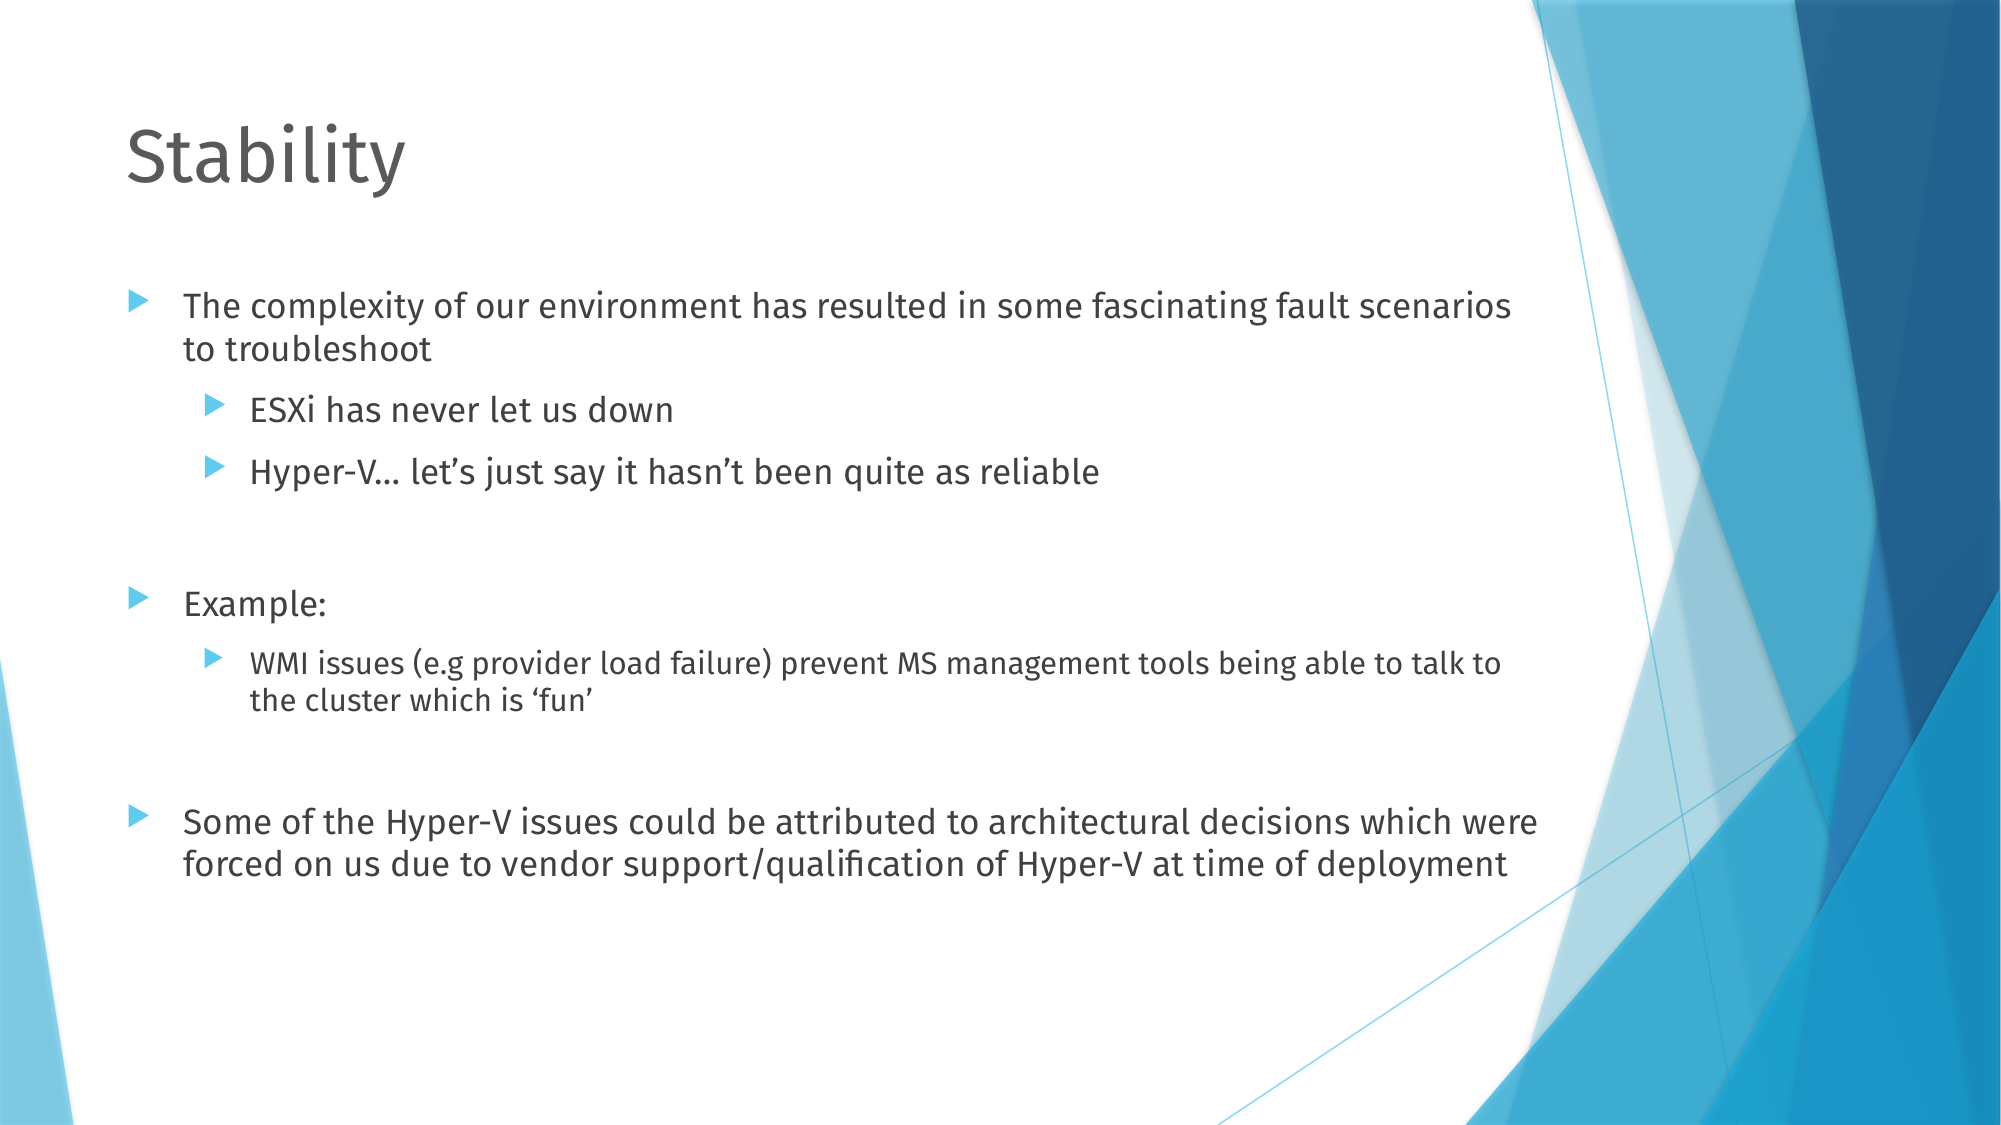

# Stability
The complexity of our environment has resulted in some fascinating fault scenarios to troubleshoot
ESXi has never let us down
Hyper-V… let’s just say it hasn’t been quite as reliable

Example:
WMI issues (e.g provider load failure) prevent MS management tools being able to talk to the cluster which is ‘fun’

Some of the Hyper-V issues could be attributed to architectural decisions which were forced on us due to vendor support/qualification of Hyper-V at time of deployment